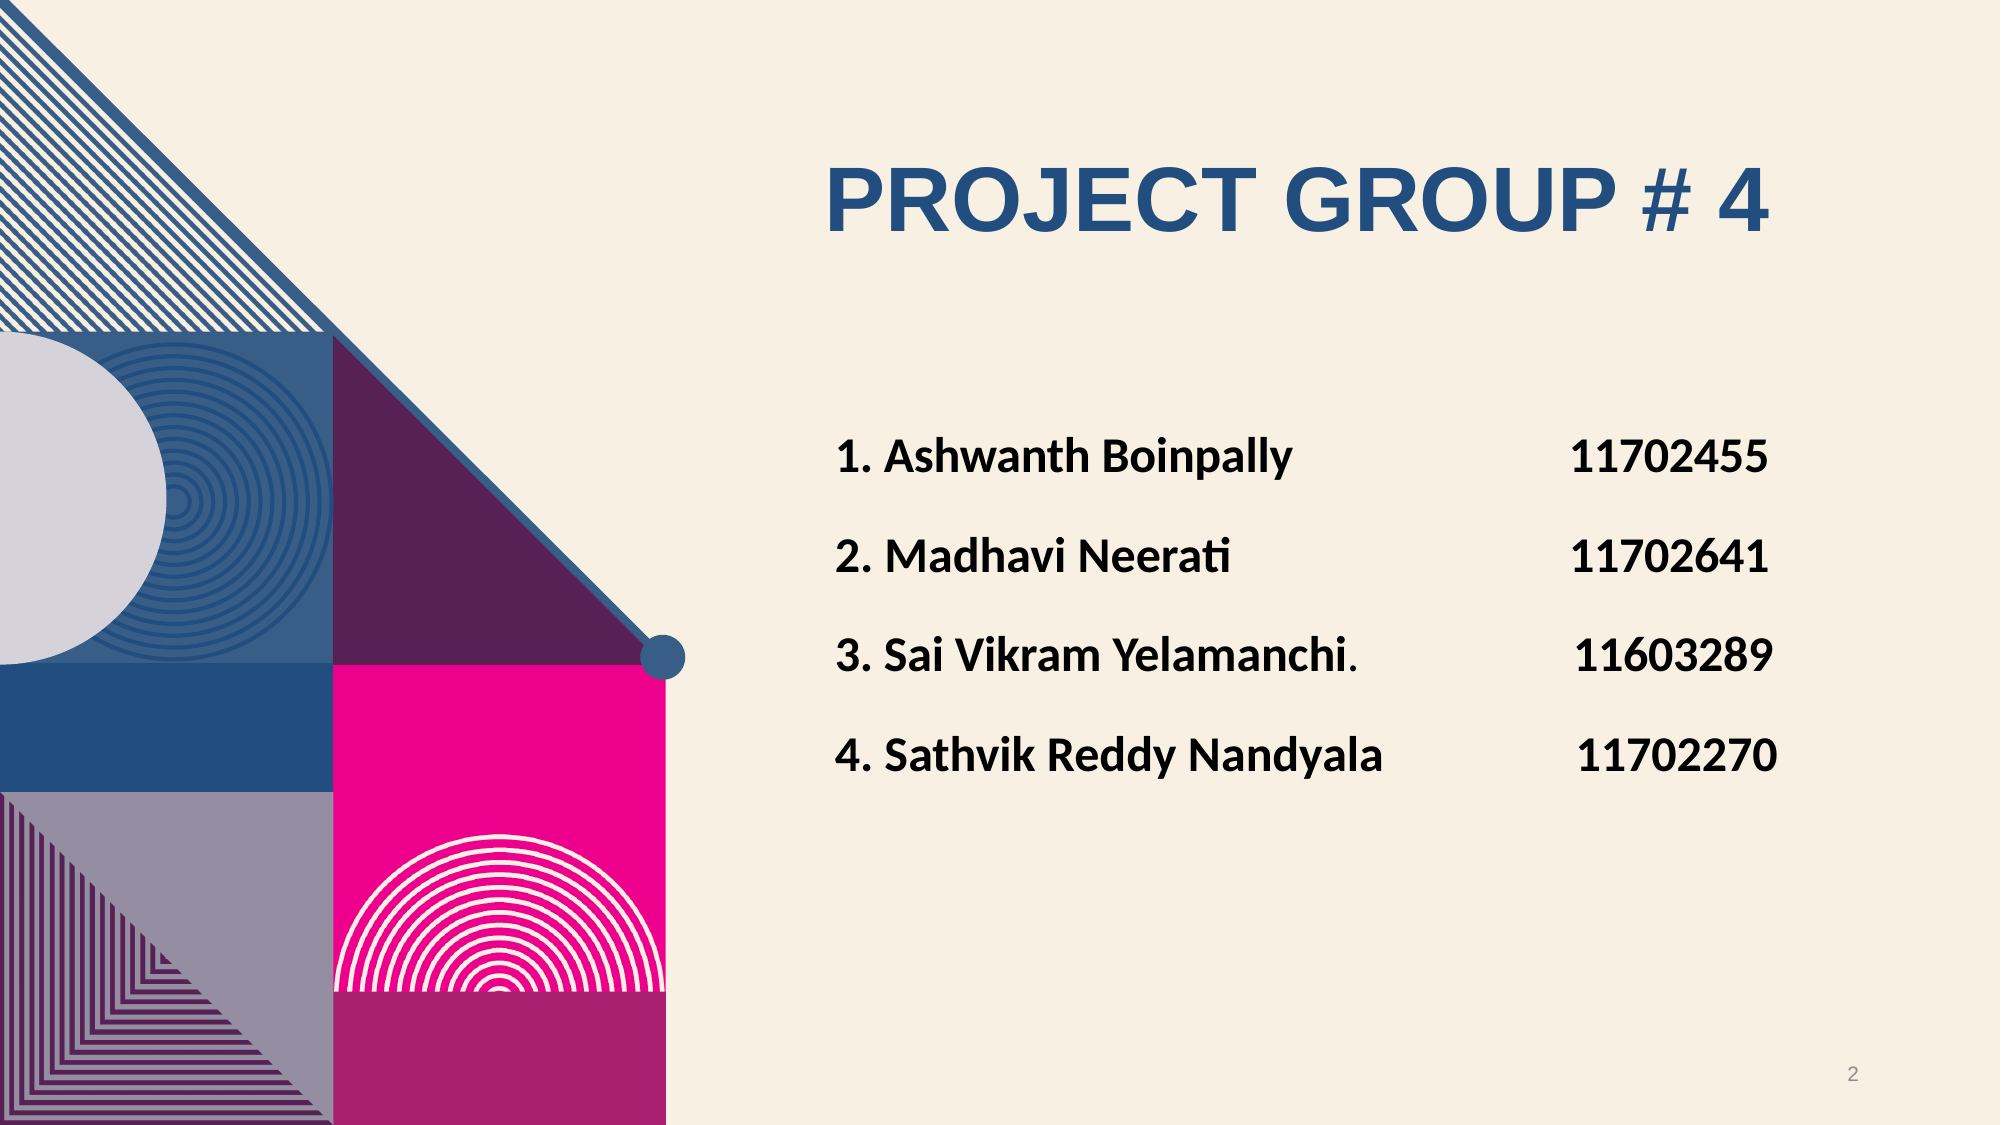

# Project Group # 4
1. Ashwanth Boinpally                         11702455
2. Madhavi Neerati                              11702641
3. Sai Vikram Yelamanchi.                   11603289
4. Sathvik Reddy Nandyala                 11702270

2